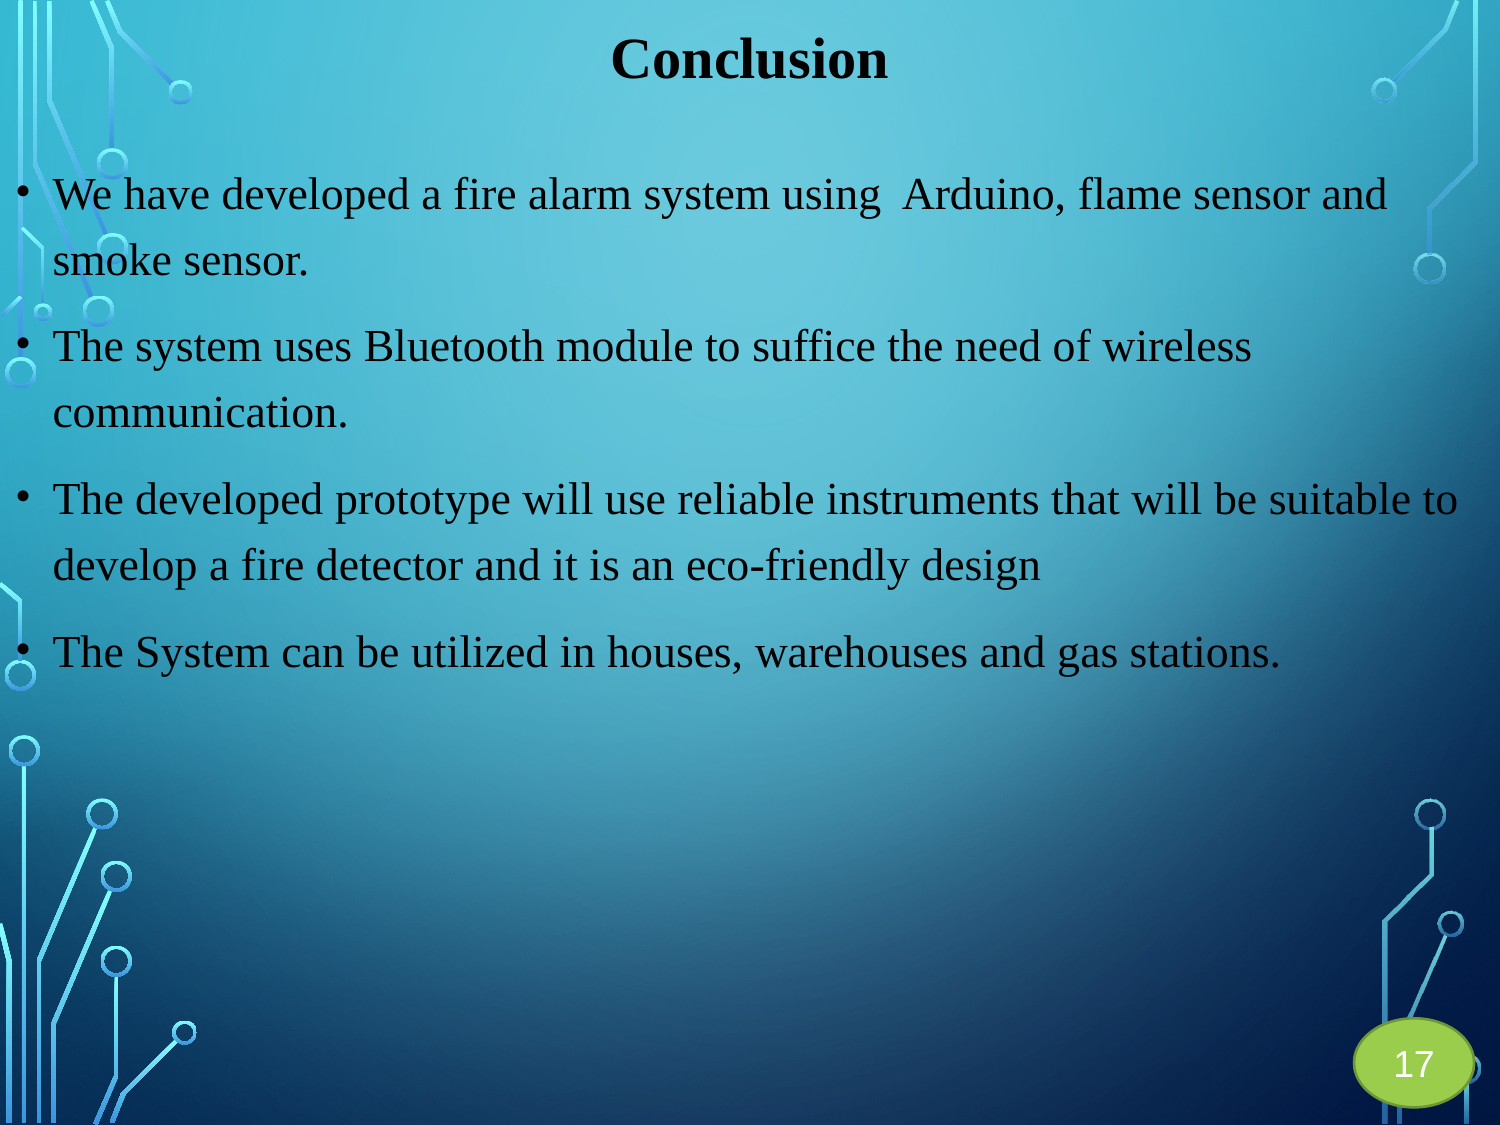

# Conclusion
We have developed a fire alarm system using  Arduino, flame sensor and smoke sensor.
The system uses Bluetooth module to suffice the need of wireless communication.
The developed prototype will use reliable instruments that will be suitable to develop a fire detector and it is an eco-friendly design
The System can be utilized in houses, warehouses and gas stations.
17